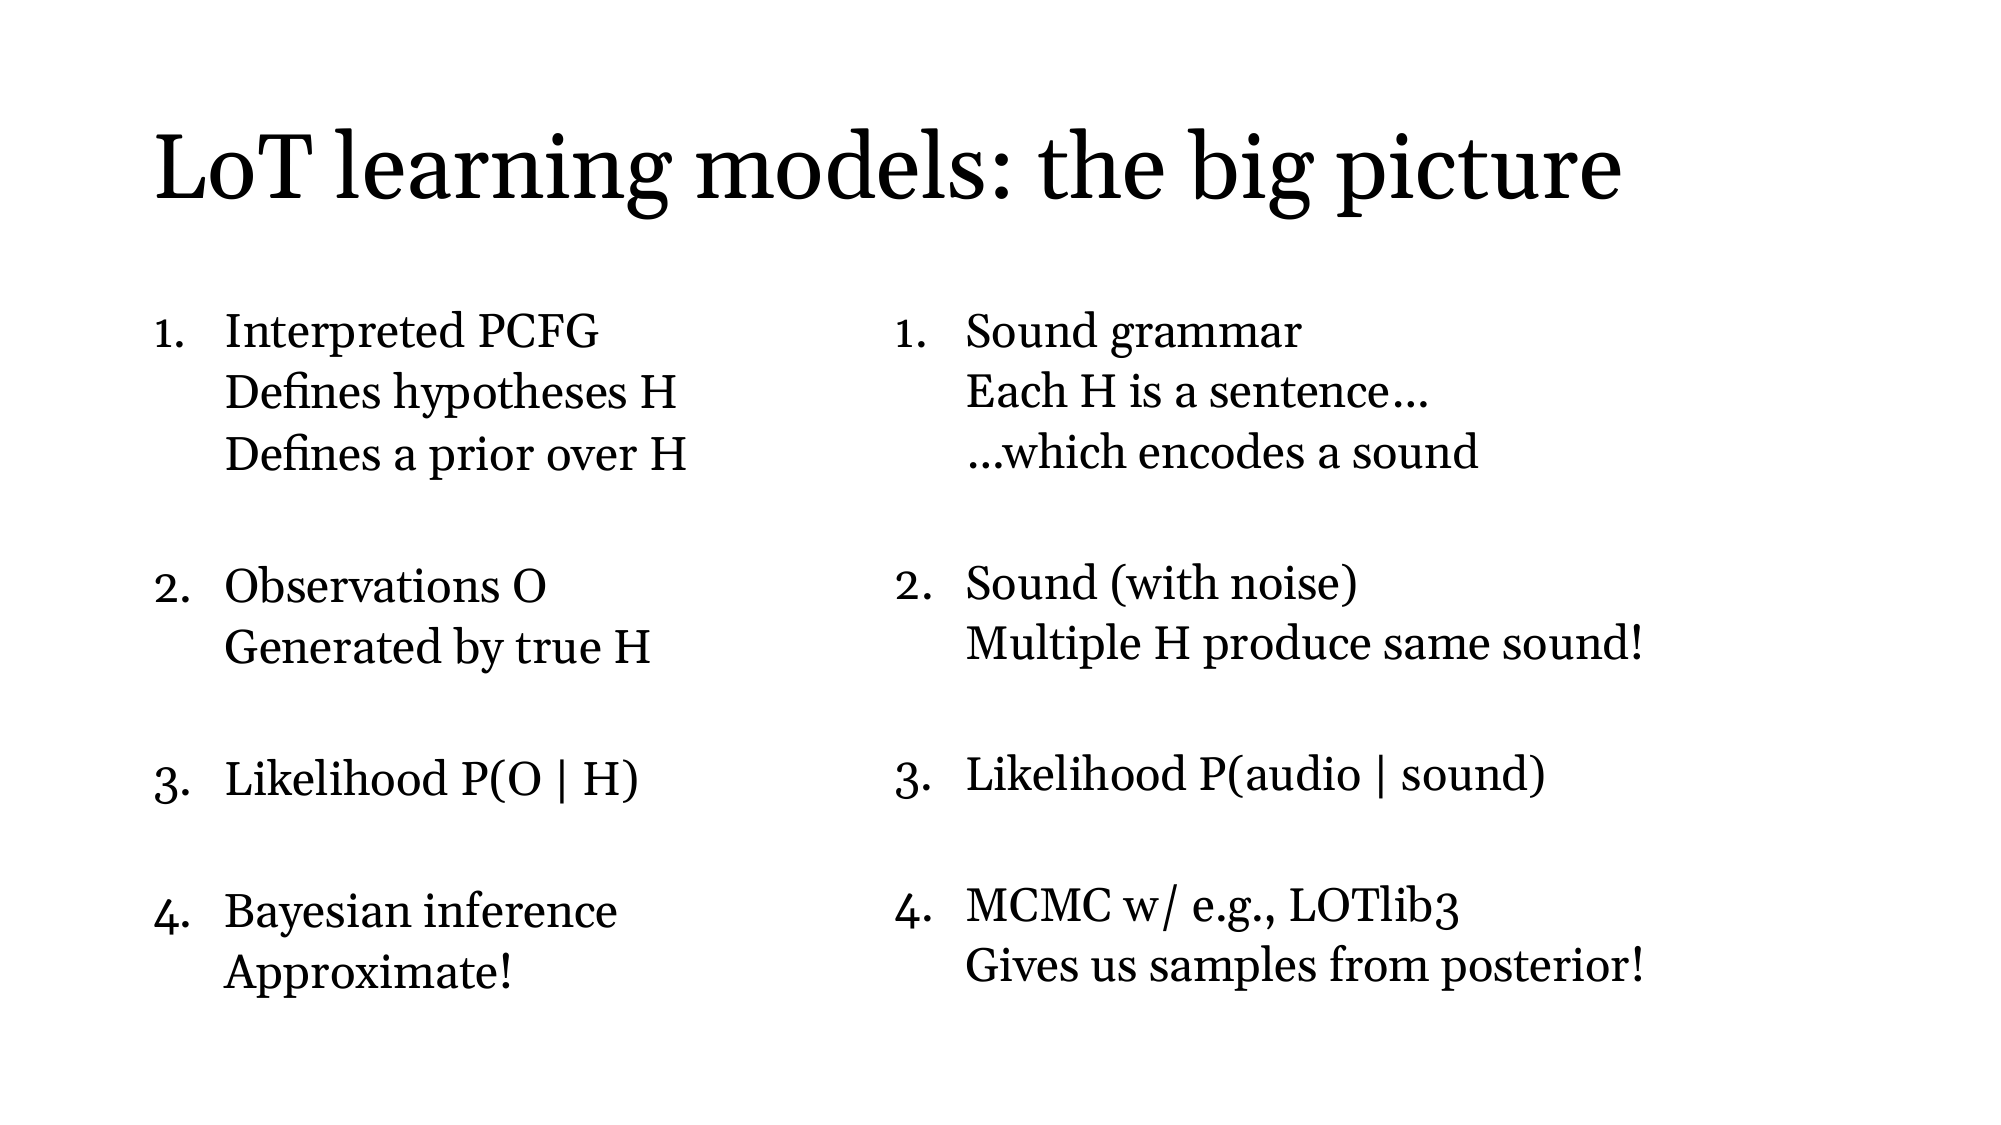

# LoT learning models: the big picture
Interpreted PCFG
	Defines hypotheses H
	Defines a prior over H

Observations O
	Generated by true H

Likelihood P(O | H)

Bayesian inference
	Approximate!
Sound grammar
	Each H is a sentence…
	…which encodes a sound

Sound (with noise)
	Multiple H produce same sound!

Likelihood P(audio | sound)

MCMC w/ e.g., LOTlib3
	Gives us samples from posterior!